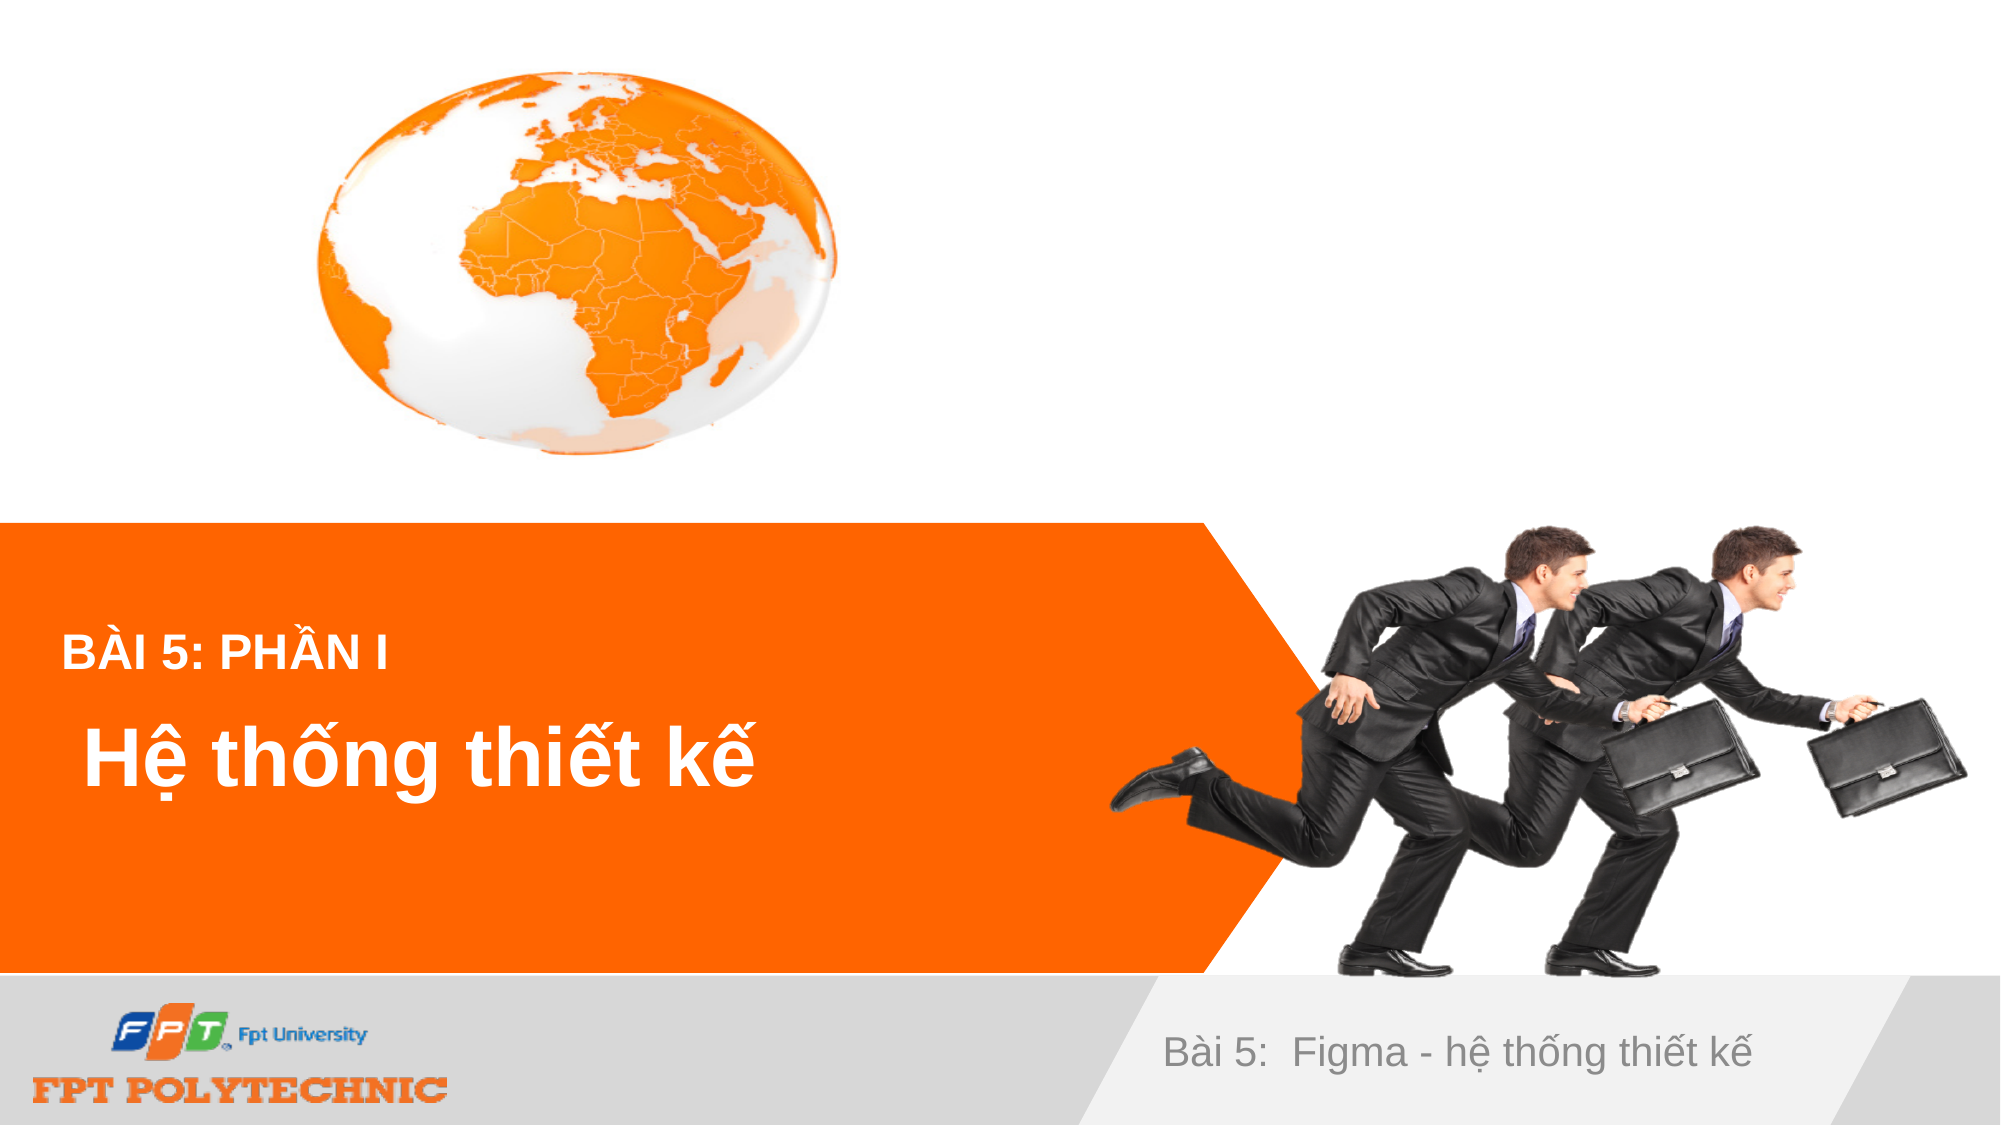

Bài 5: Phần I
# Hệ thống thiết kế
Bài 5:  Figma - hệ thống thiết kế